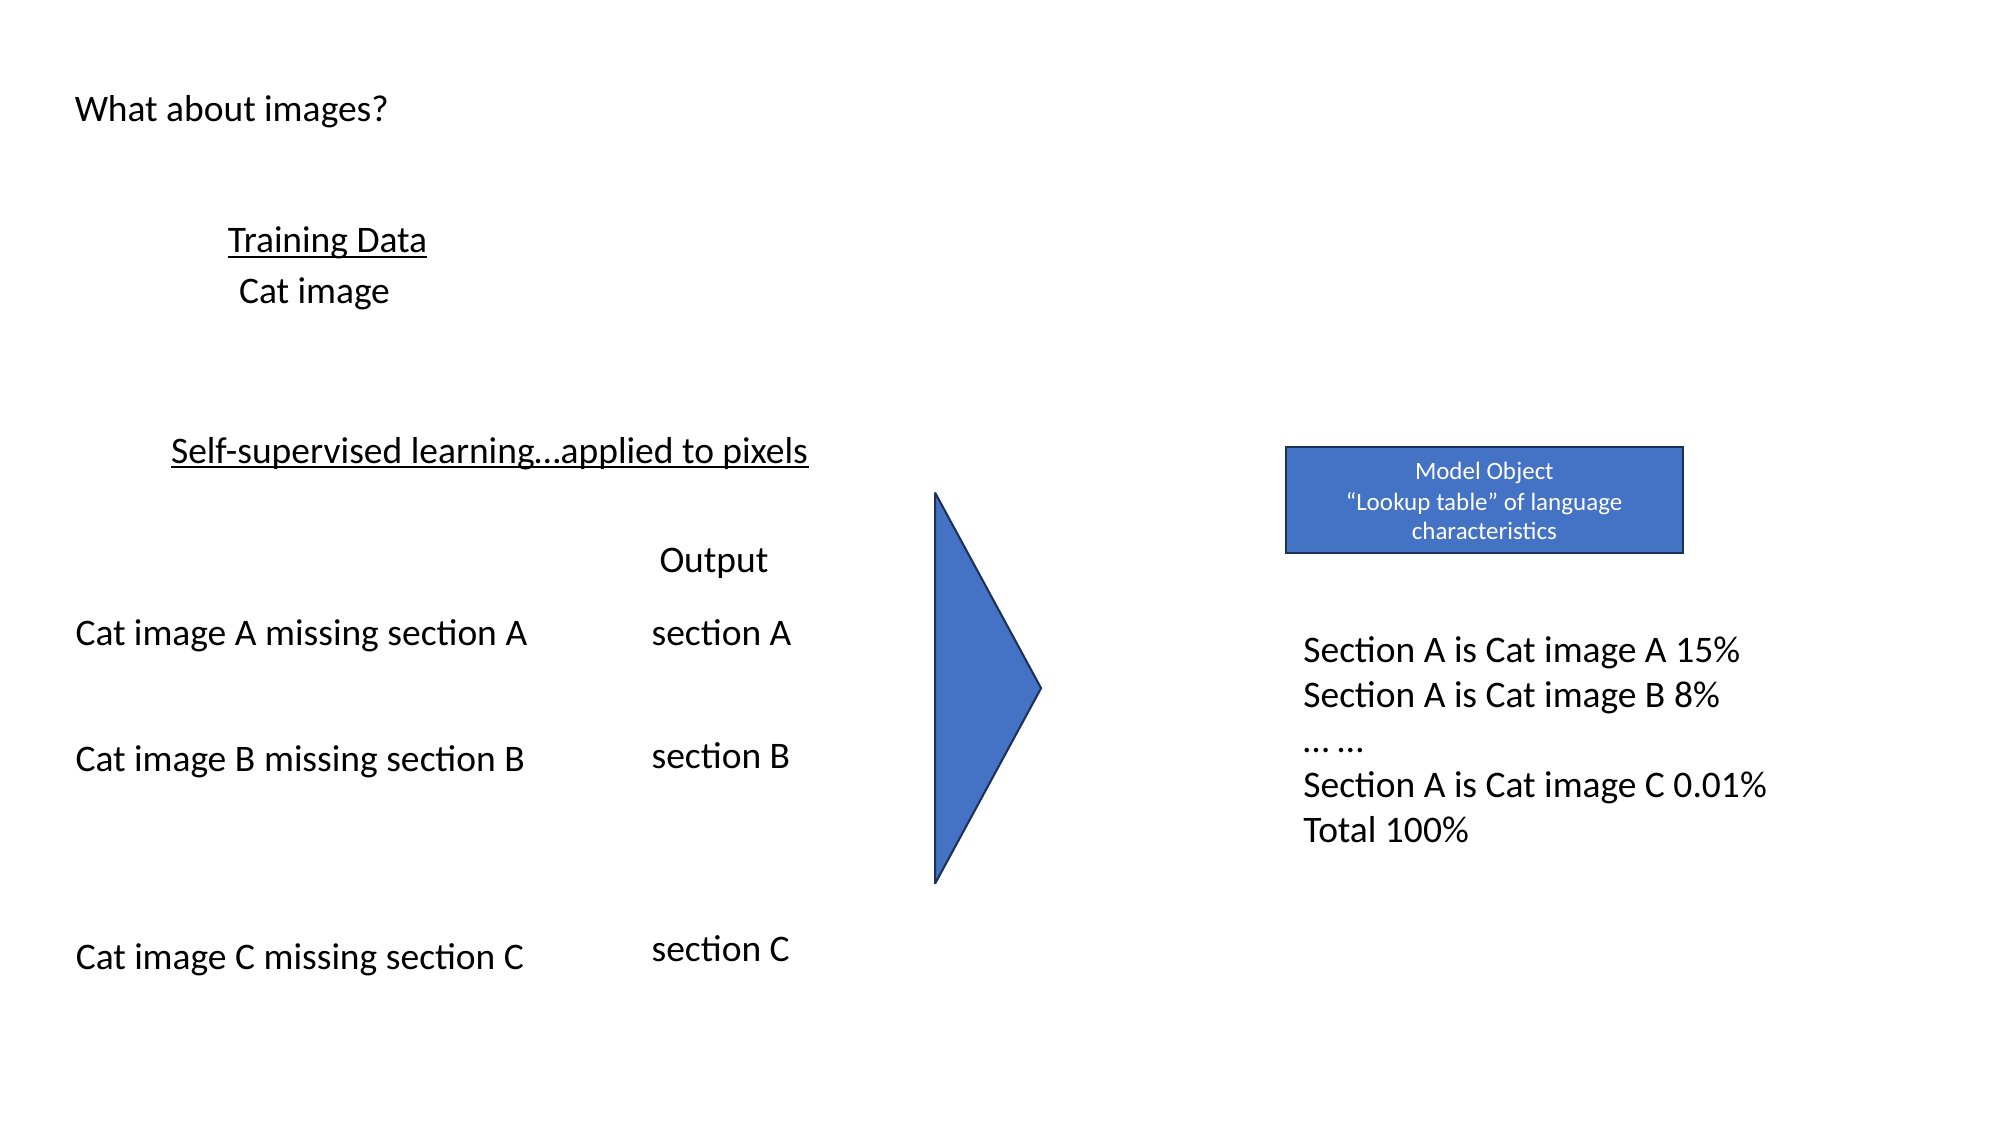

What about images?
Training Data
Cat image
Self-supervised learning…applied to pixels
Model Object
“Lookup table” of language characteristics
Output
Cat image A missing section A
section A
Section A is Cat image A 15%
Section A is Cat image B 8%
… …
Section A is Cat image C 0.01%
Total 100%

section B
Cat image B missing section B
section C
Cat image C missing section C